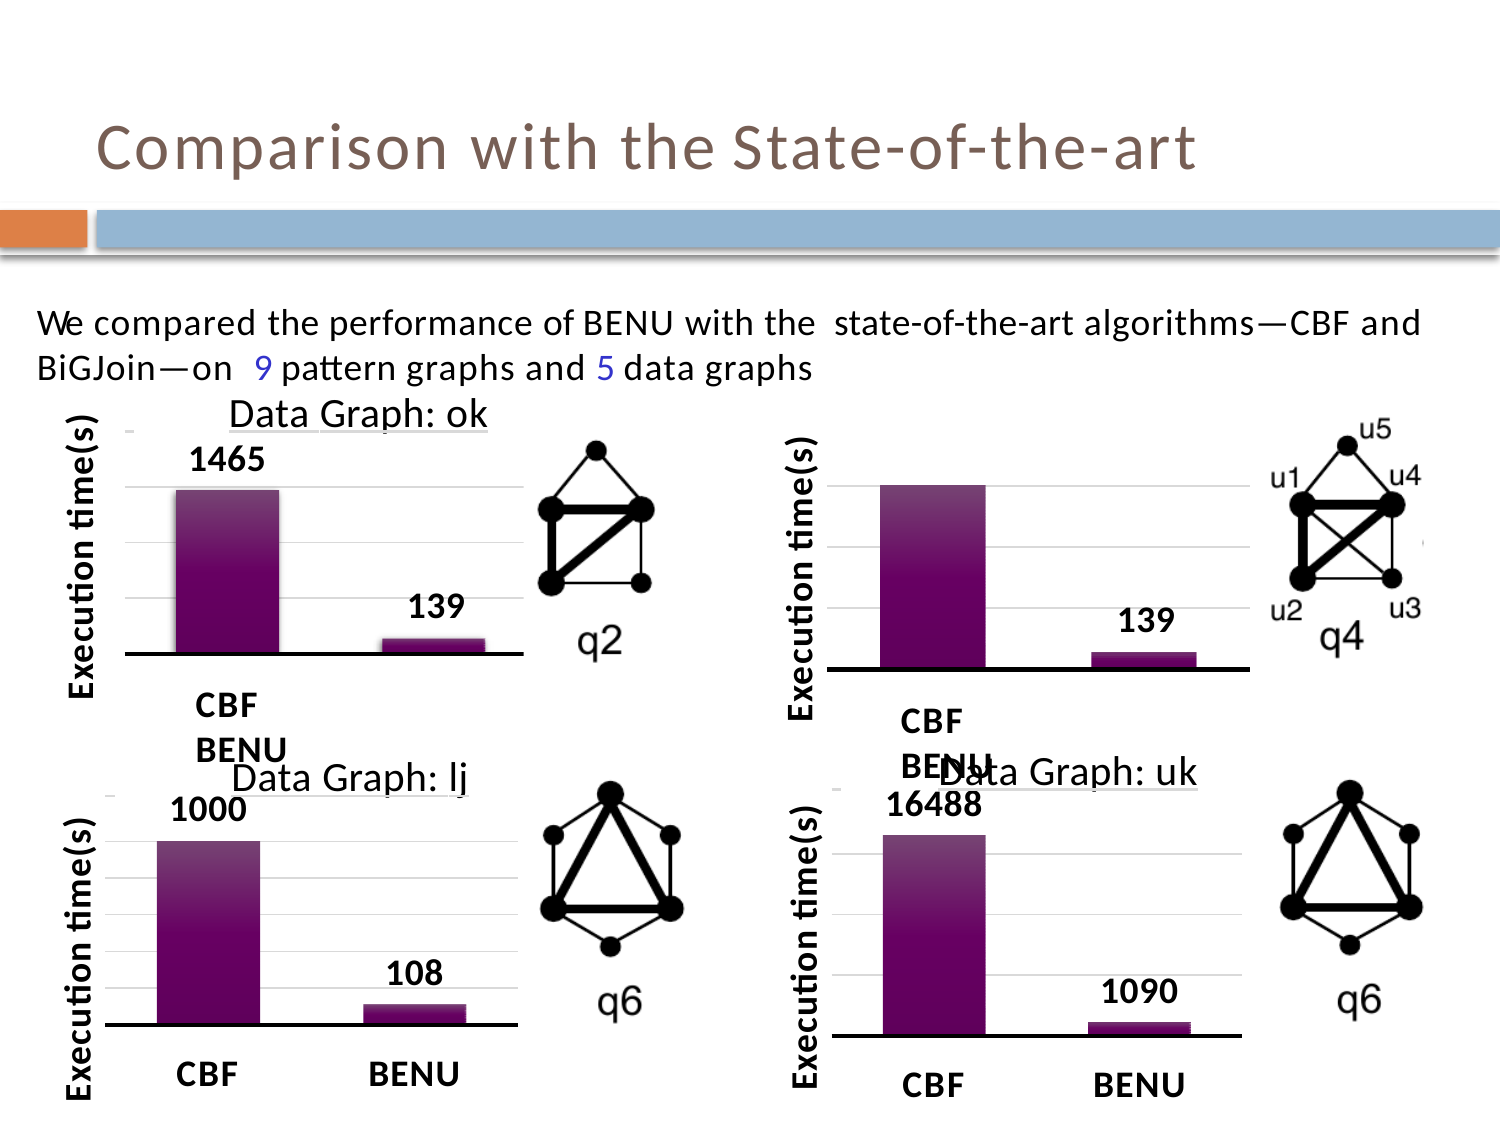

# Comparison with the State-of-the-art
We  compared the performance of BENU with the  state-of-the-art algorithms—CBF and BiGJoin—on  9 pattern graphs and 5 data graphs
 	Data Graph: ok
1465
Execution time(s)

Execution time(s)

139

CBF	BENU
139

CBF	BENU

 	Data Graph: uk
 	Data Graph: lj

16488
1000
Execution time(s)
Execution time(s)

108

1090

CBF
BENU
CBF
BENU